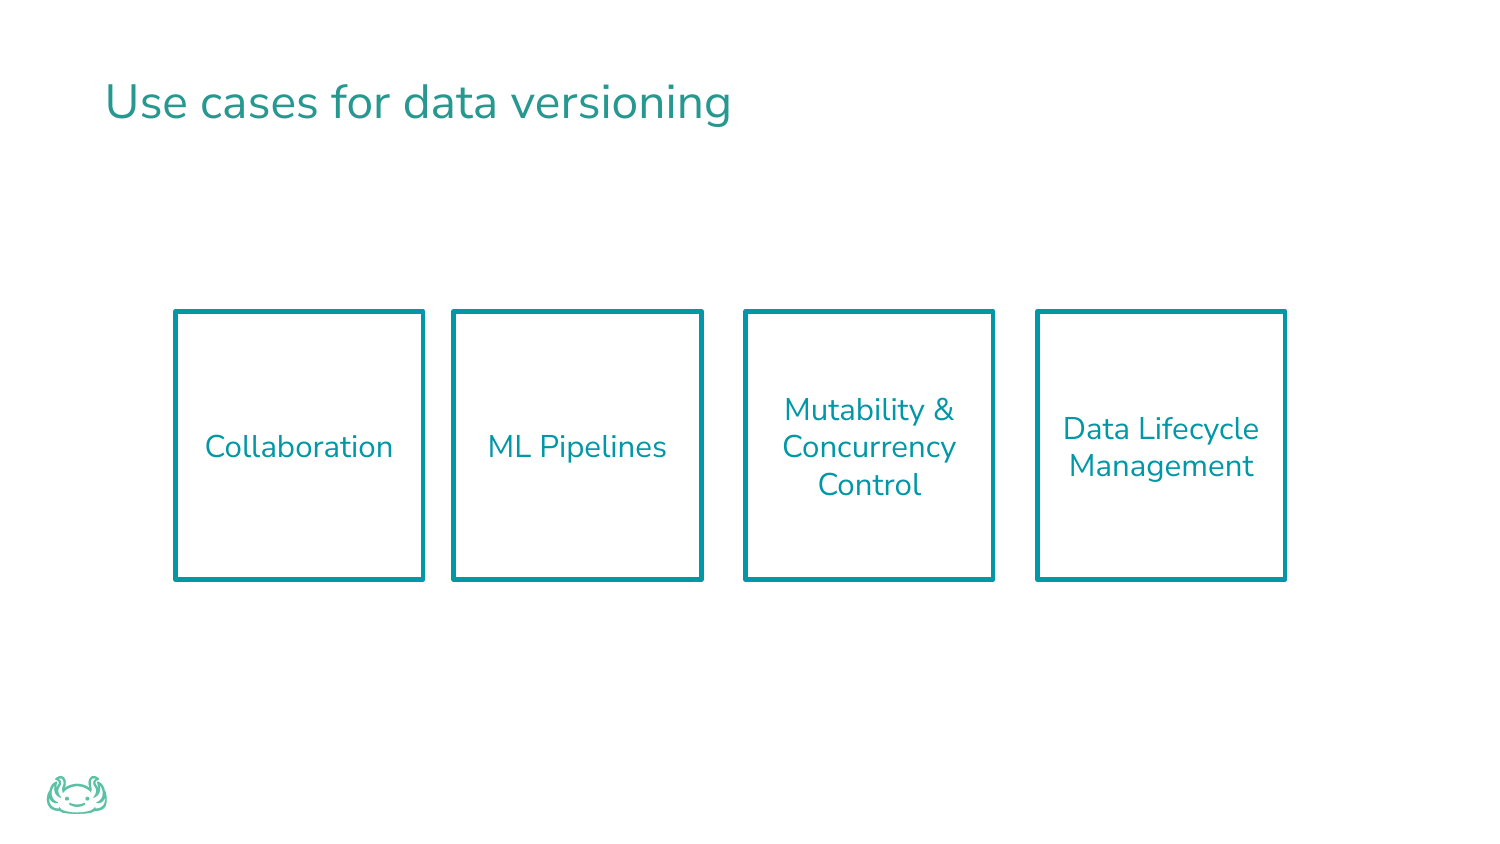

Use cases for data versioning
Collaboration
ML Pipelines
Mutability & Concurrency Control
Data Lifecycle Management